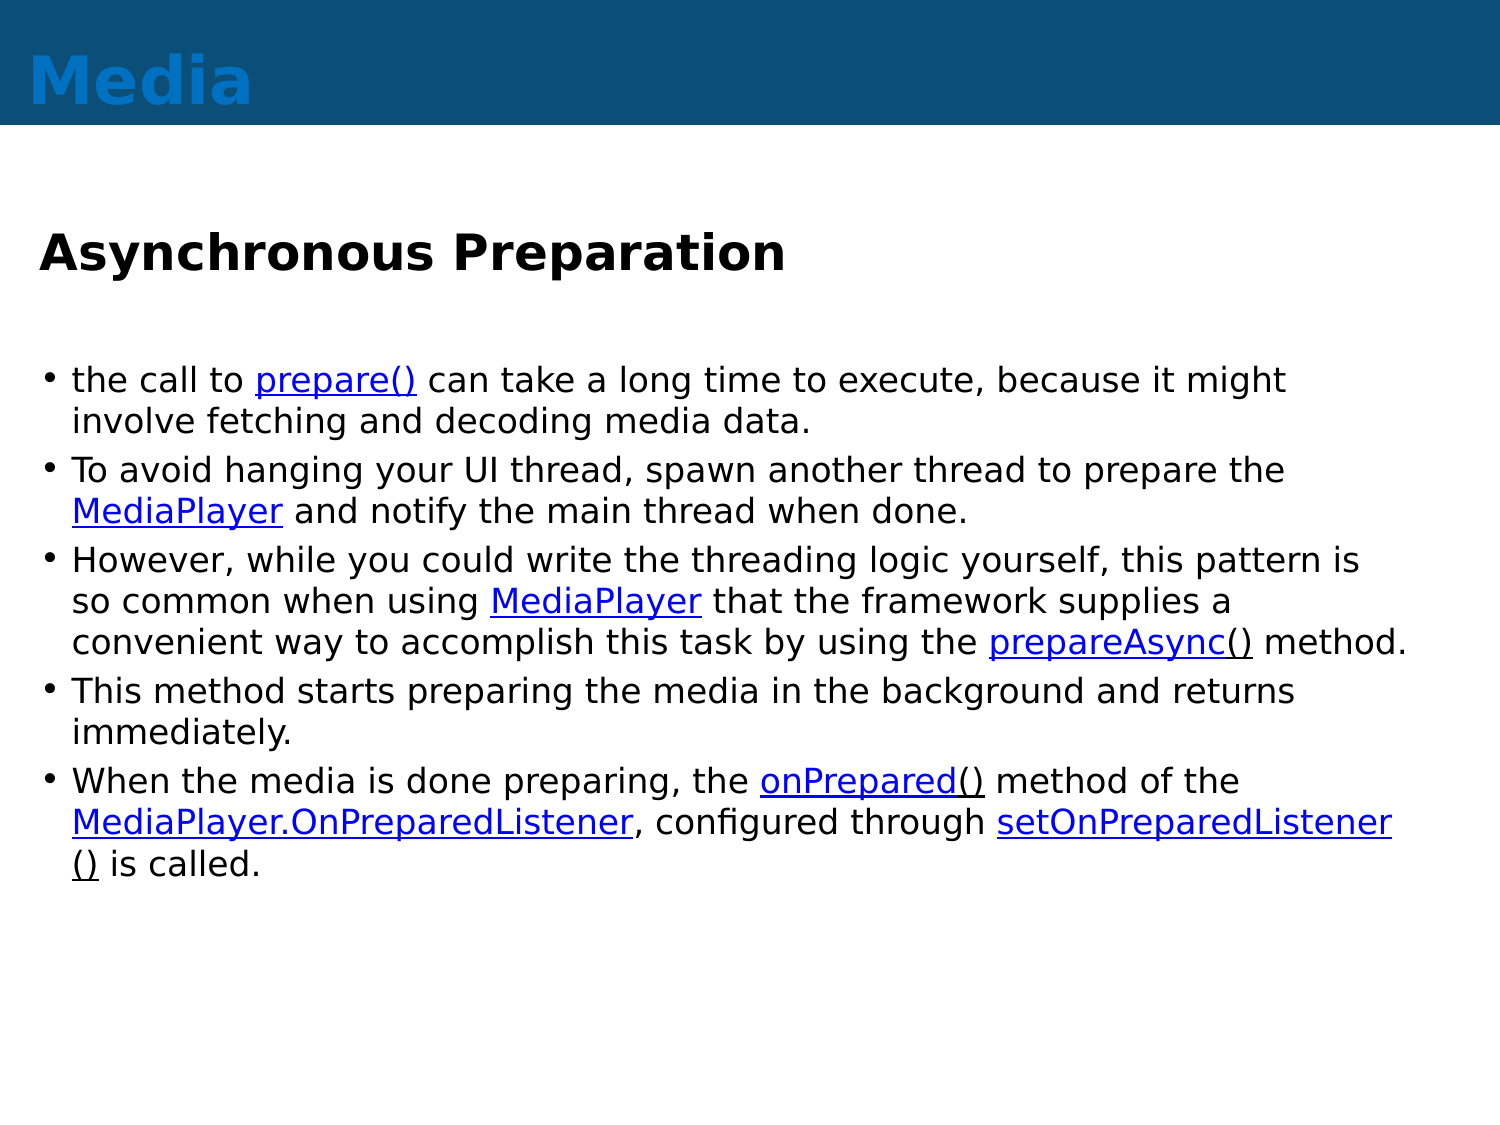

# Media
Asynchronous Preparation
the call to prepare() can take a long time to execute, because it might involve fetching and decoding media data.
To avoid hanging your UI thread, spawn another thread to prepare the MediaPlayer and notify the main thread when done.
However, while you could write the threading logic yourself, this pattern is so common when using MediaPlayer that the framework supplies a convenient way to accomplish this task by using the prepareAsync() method.
This method starts preparing the media in the background and returns immediately.
When the media is done preparing, the onPrepared() method of the MediaPlayer.OnPreparedListener, configured through setOnPreparedListener() is called.